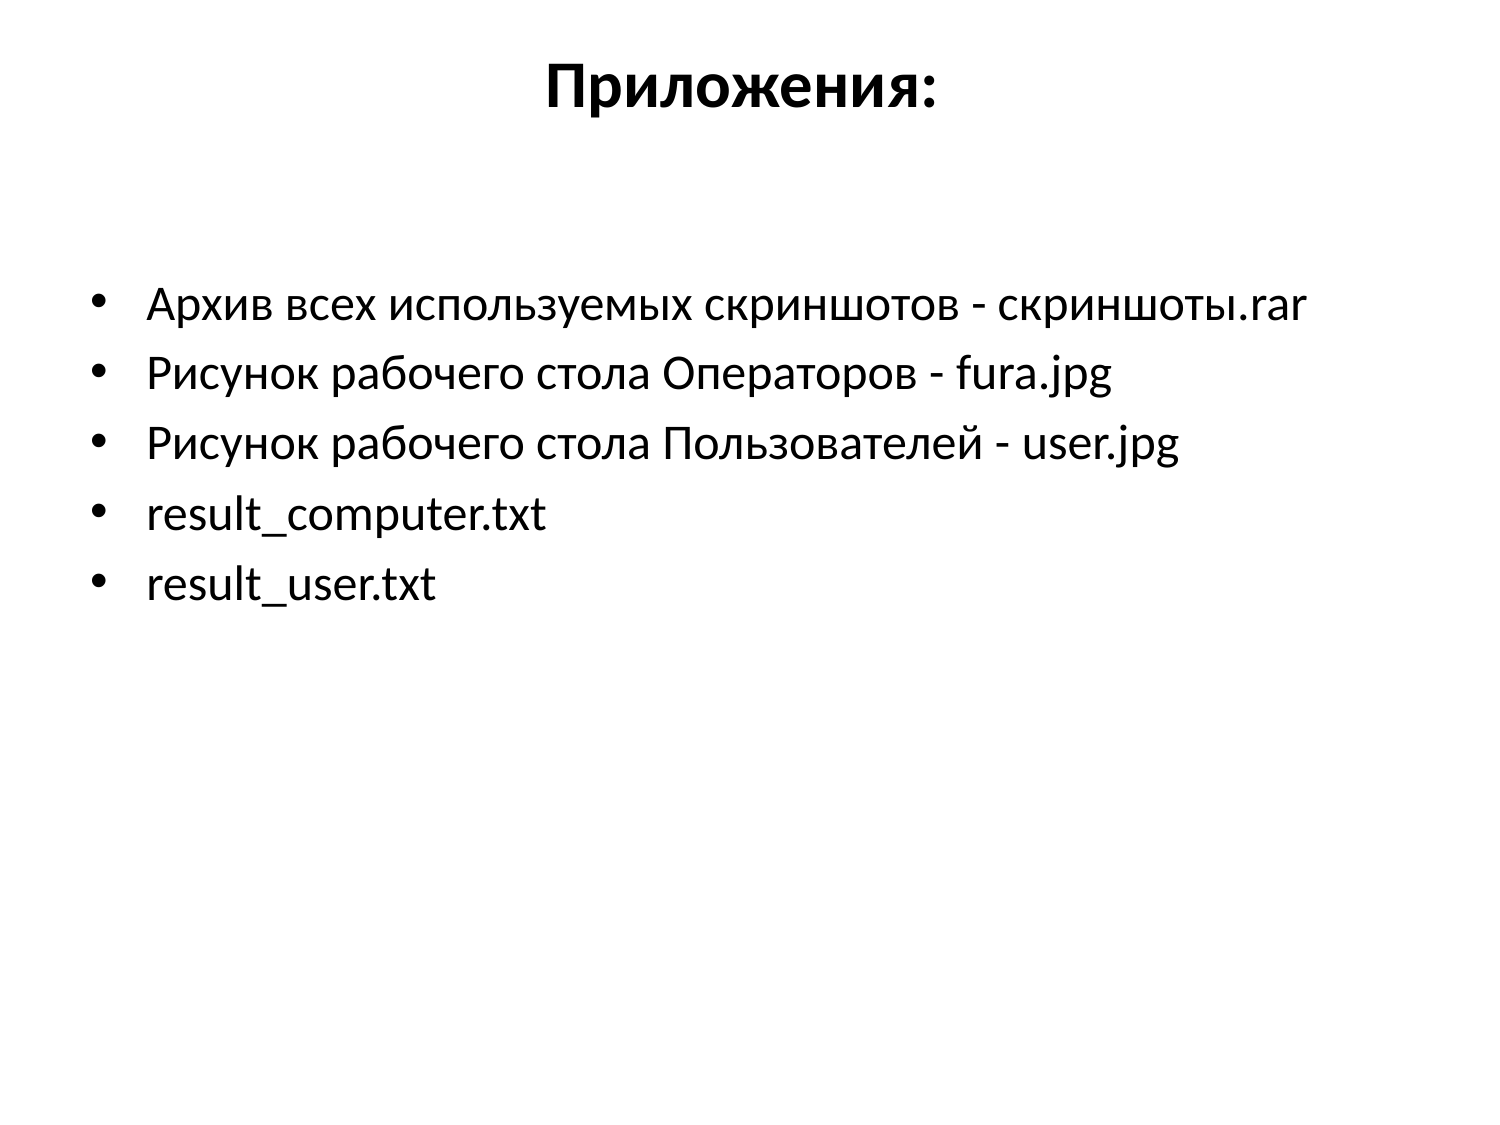

# Приложения:
Архив всех используемых скриншотов - скриншоты.rar
Рисунок рабочего стола Операторов - fura.jpg
Рисунок рабочего стола Пользователей - user.jpg
result_computer.txt
result_user.txt